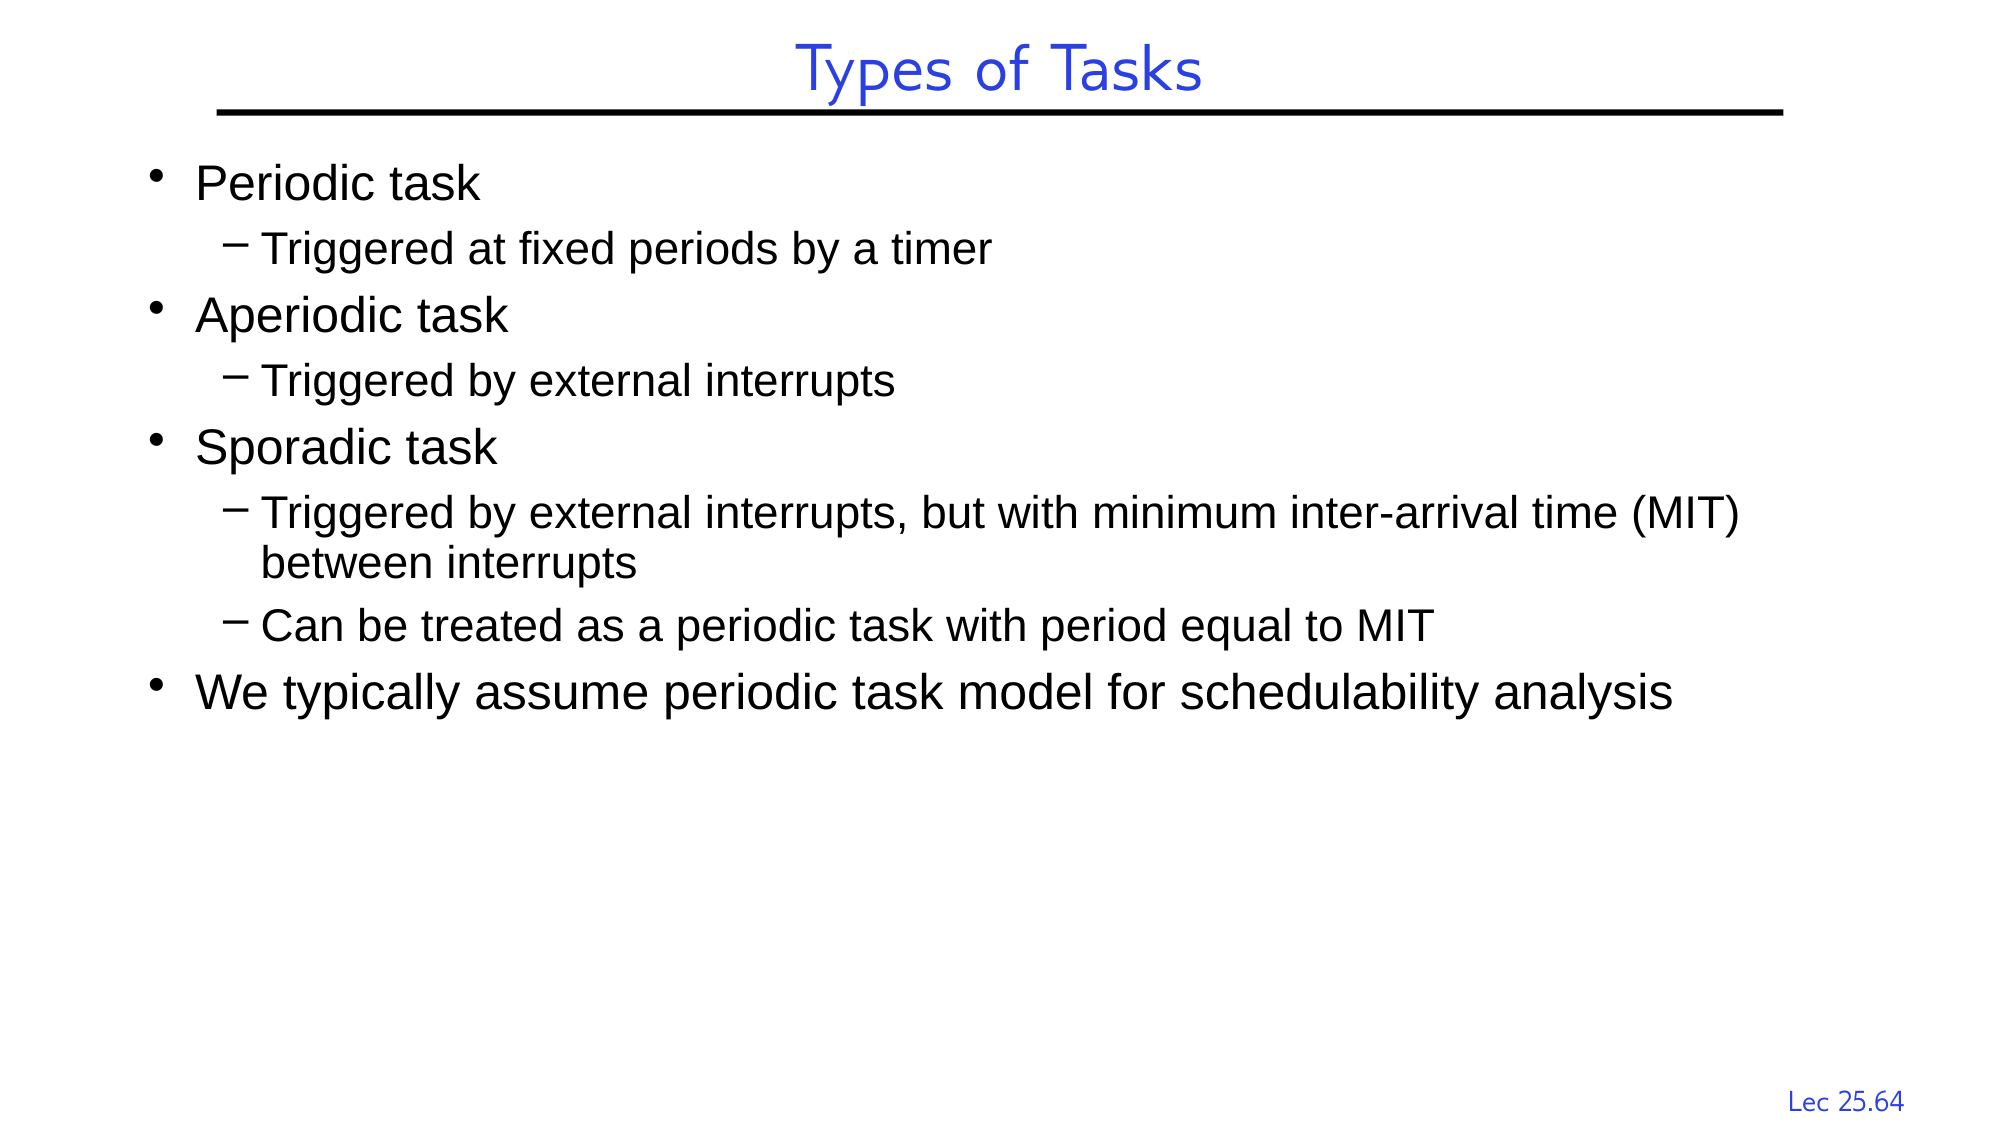

# Types of Tasks
Periodic task
Triggered at fixed periods by a timer
Aperiodic task
Triggered by external interrupts
Sporadic task
Triggered by external interrupts, but with minimum inter-arrival time (MIT) between interrupts
Can be treated as a periodic task with period equal to MIT
We typically assume periodic task model for schedulability analysis